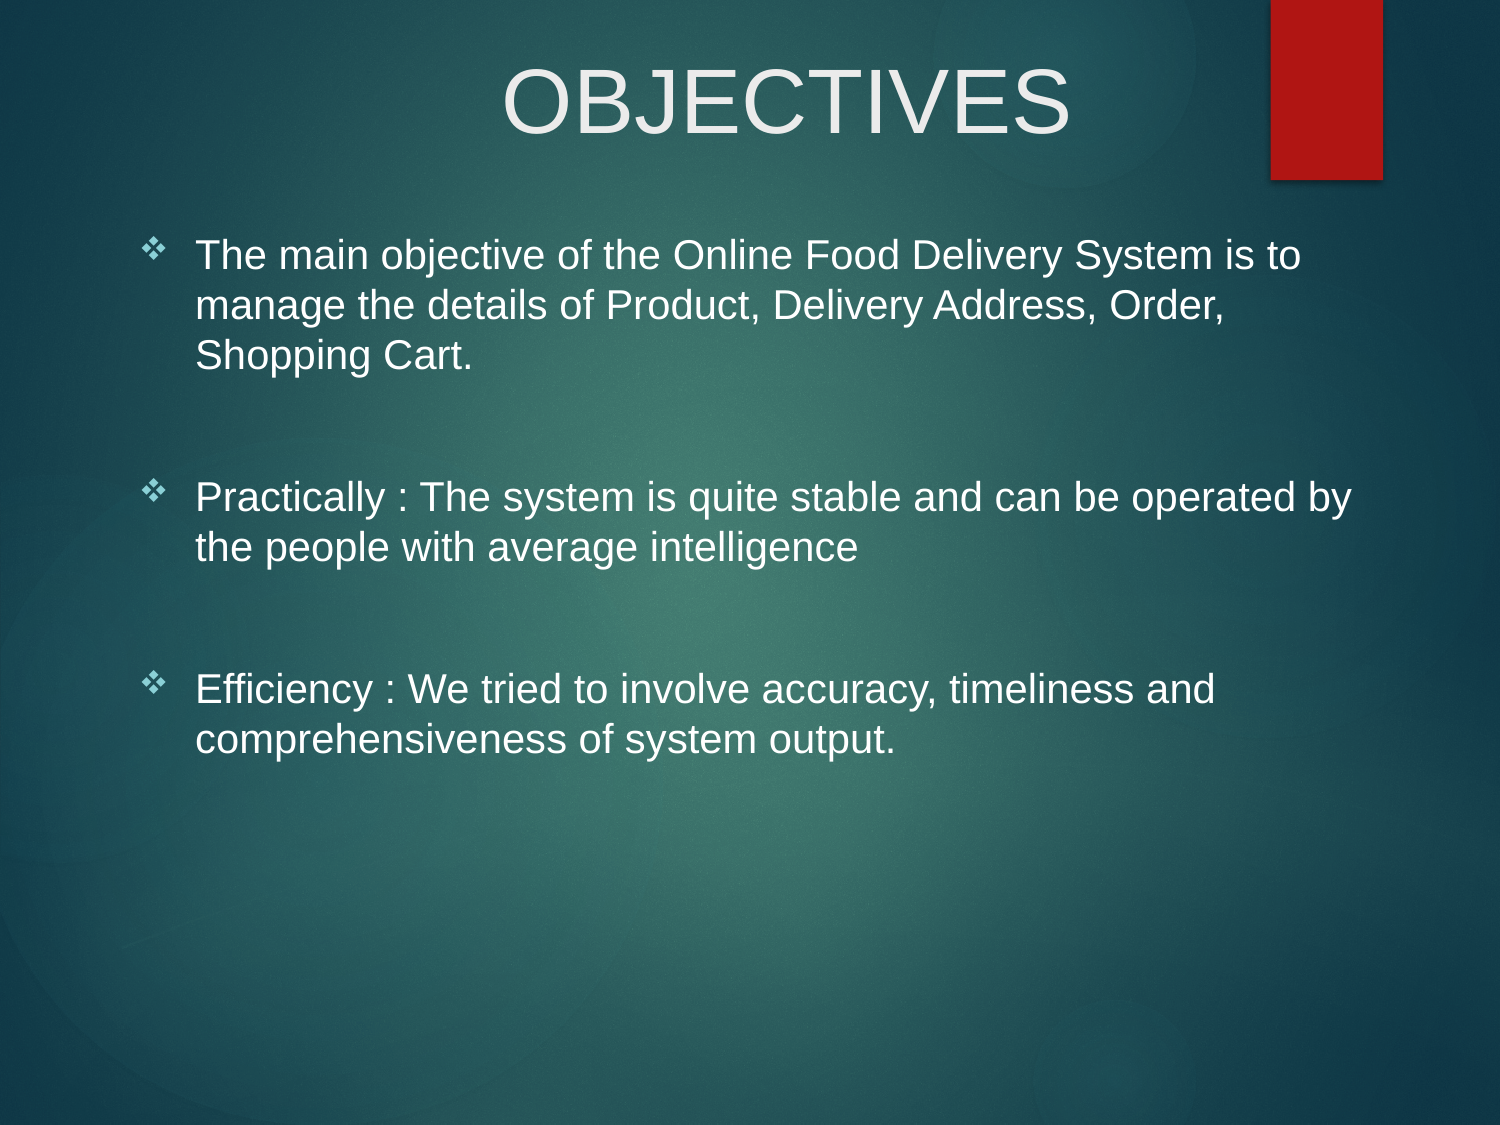

# OBJECTIVES
The main objective of the Online Food Delivery System is to manage the details of Product, Delivery Address, Order, Shopping Cart.

Practically : The system is quite stable and can be operated by the people with average intelligence

Efficiency : We tried to involve accuracy, timeliness and  comprehensiveness of system output.